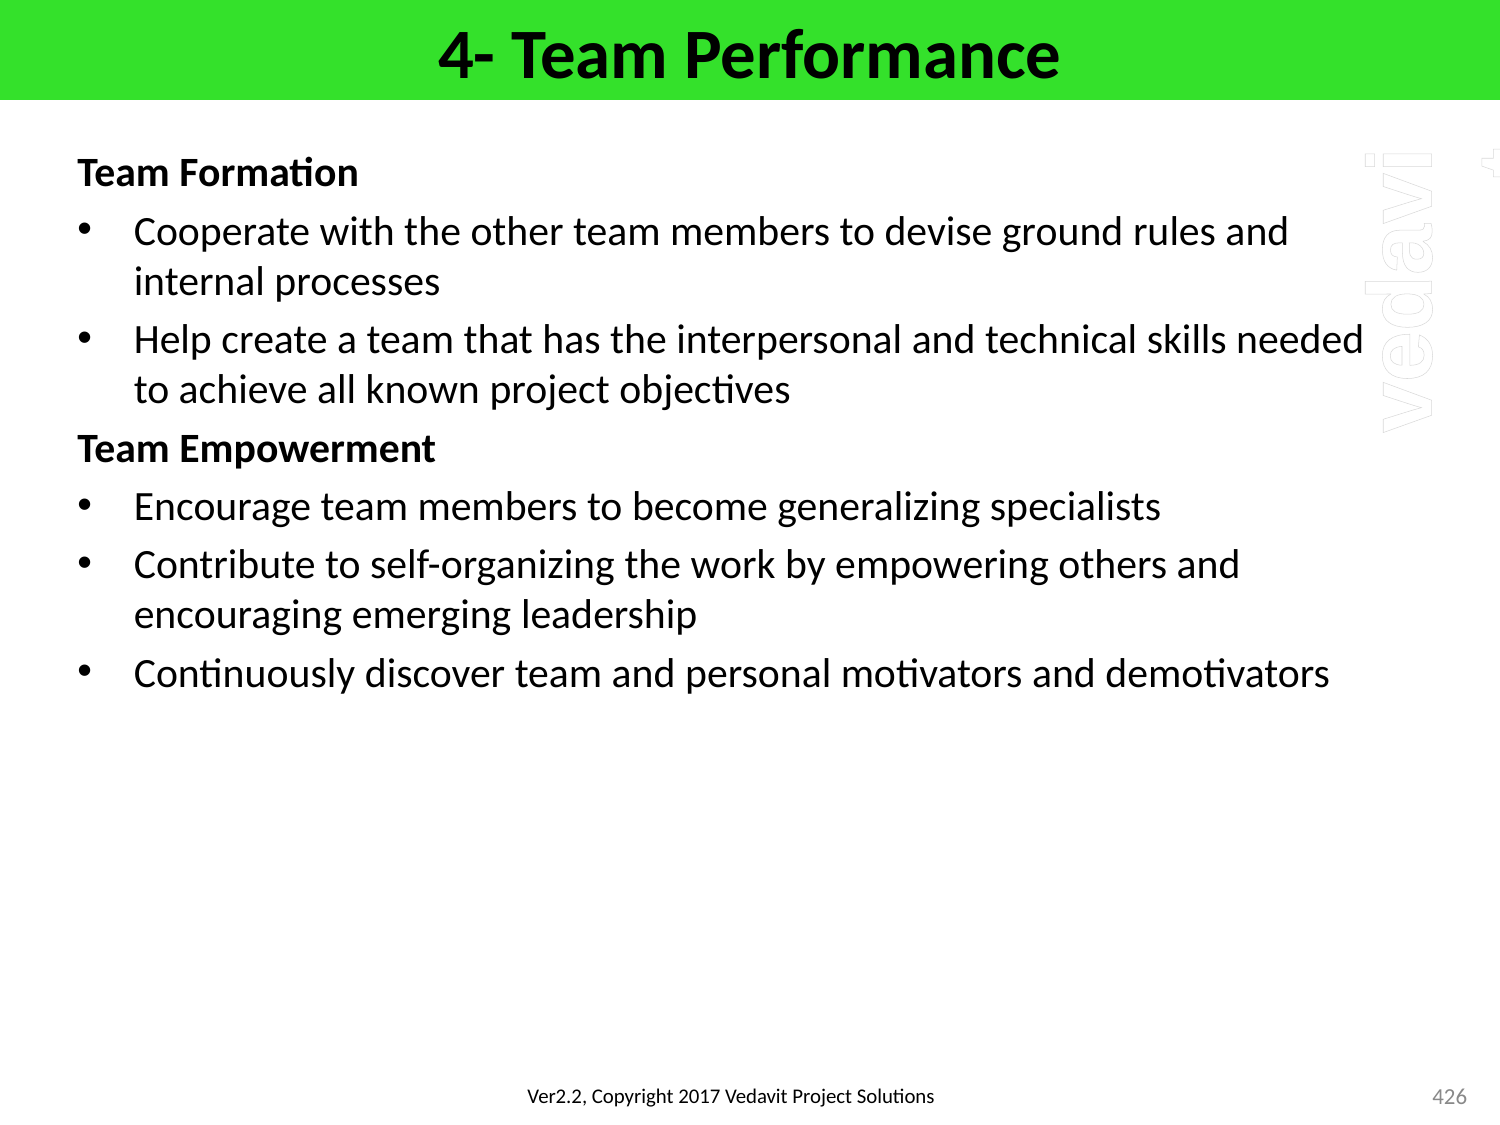

# 4- Team Performance

Team Formation
Cooperate with the other team members to devise ground rules and internal processes
Help create a team that has the interpersonal and technical skills needed to achieve all known project objectives
Team Empowerment
Encourage team members to become generalizing specialists
Contribute to self-organizing the work by empowering others and encouraging emerging leadership
Continuously discover team and personal motivators and demotivators

426